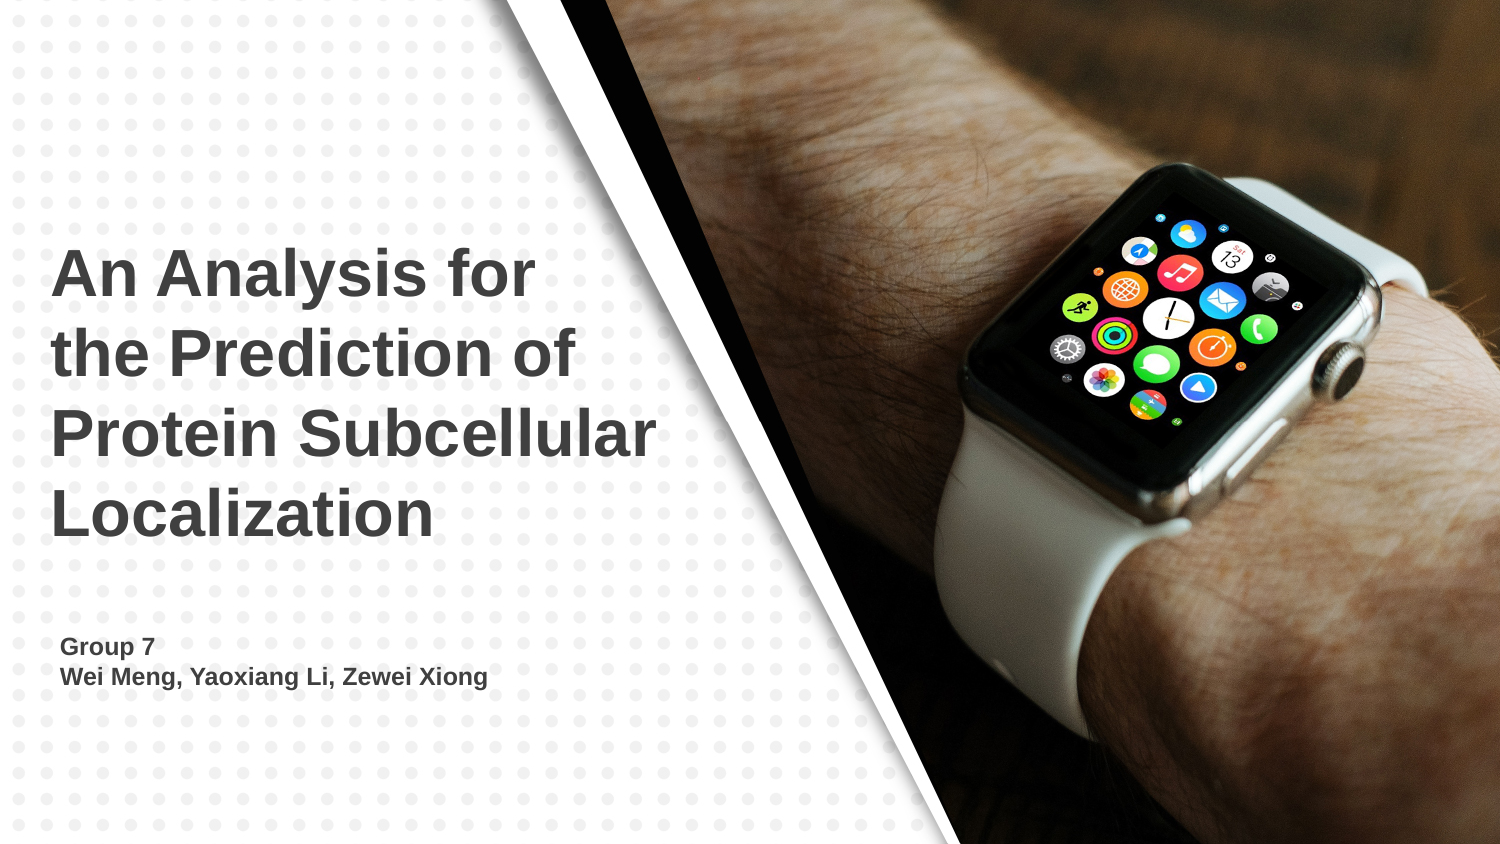

An Analysis for
the Prediction of
Protein Subcellular
Localization
Group 7
Wei Meng, Yaoxiang Li, Zewei Xiong